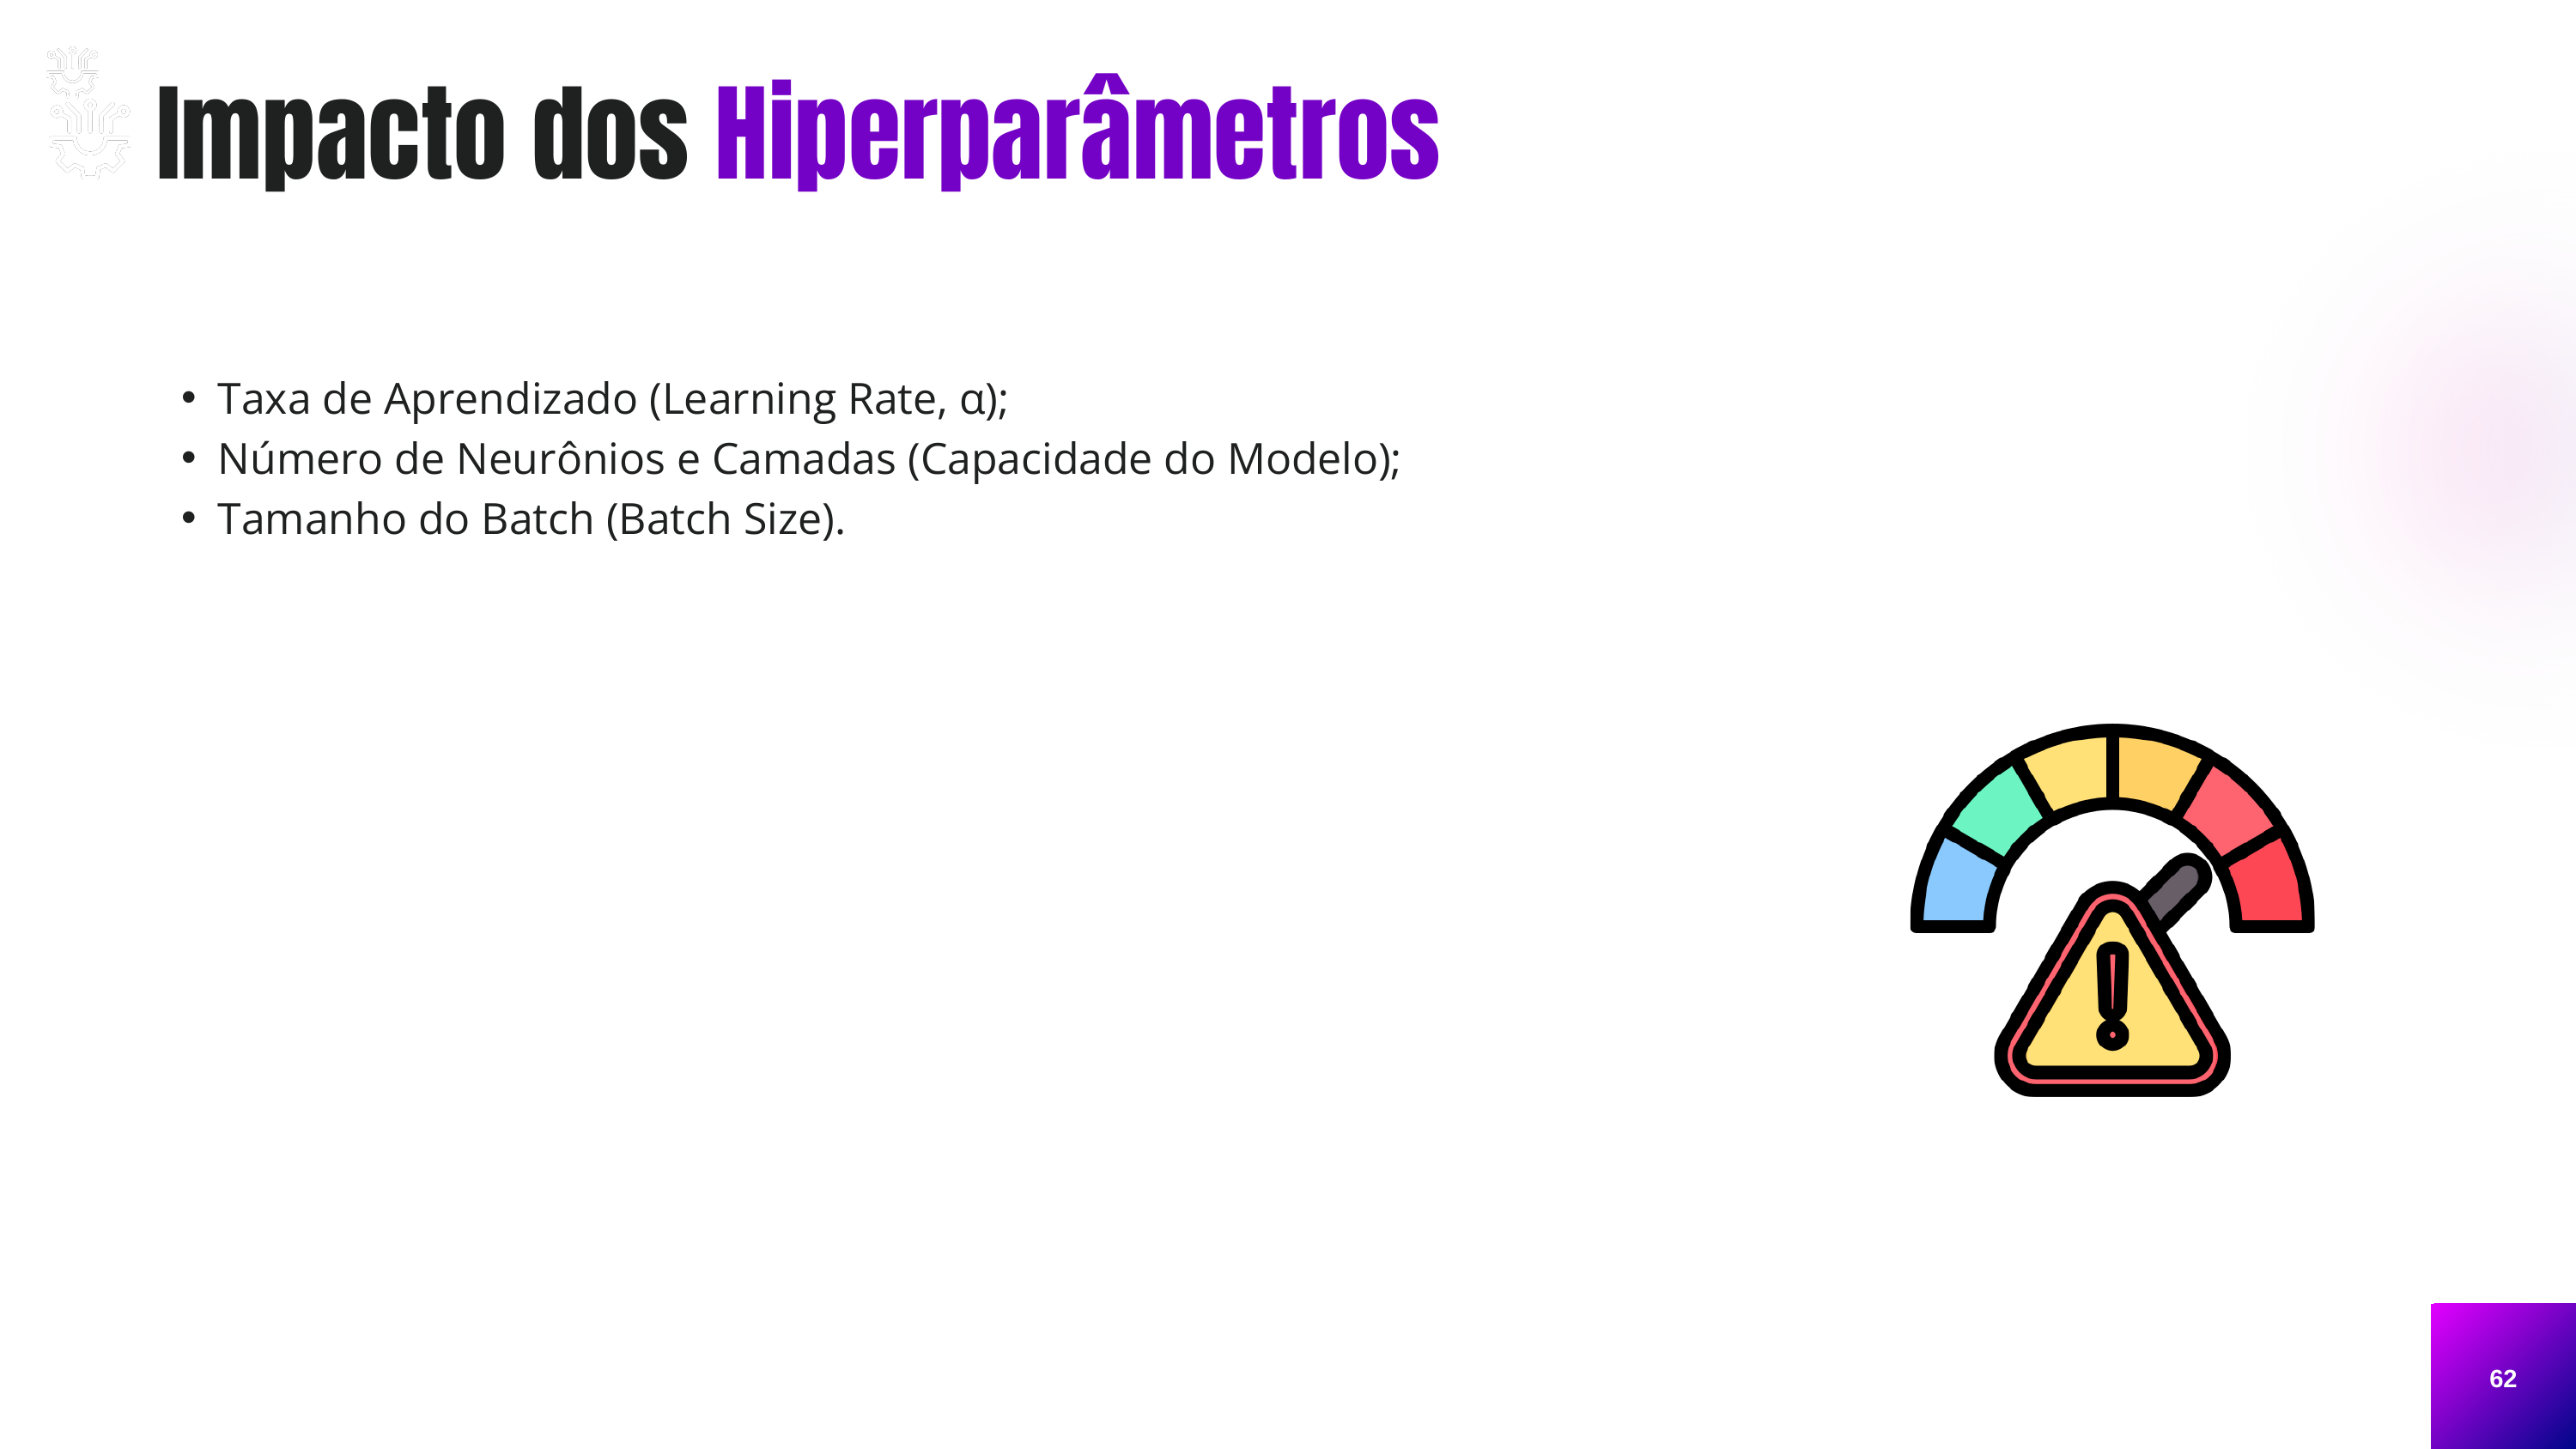

Impacto dos Hiperparâmetros

Taxa de Aprendizado (Learning Rate, α);
Número de Neurônios e Camadas (Capacidade do Modelo);
Tamanho do Batch (Batch Size).

62